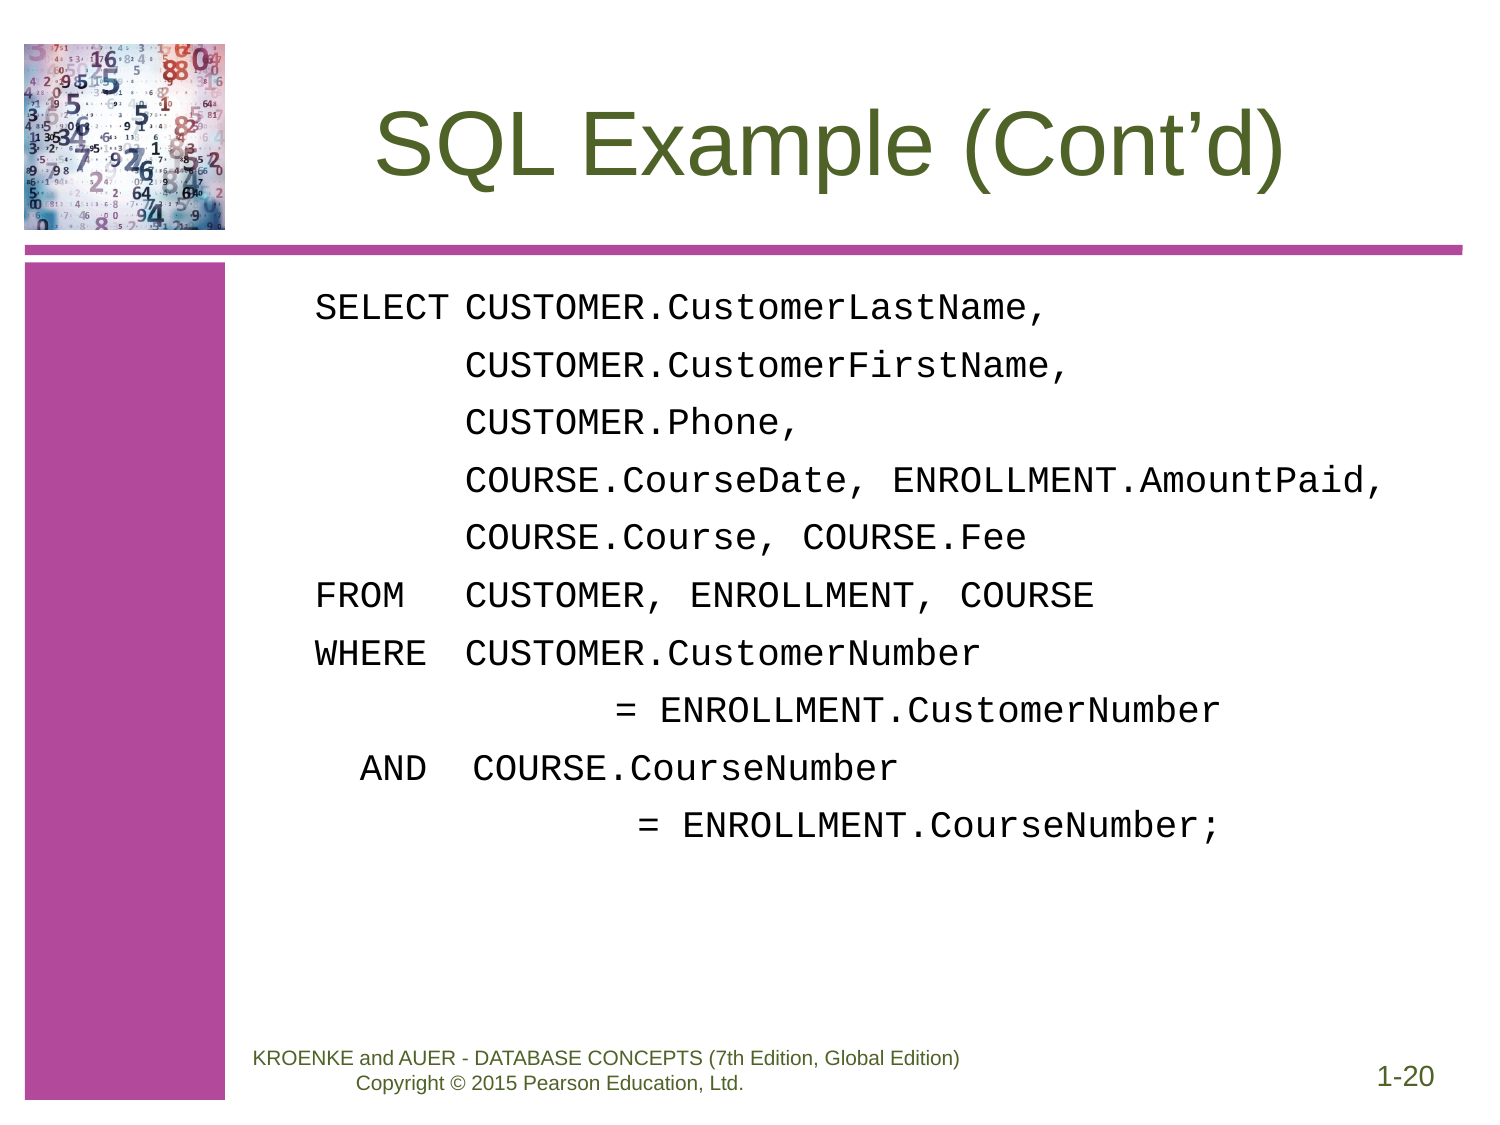

# SQL Example (Cont’d)
SELECT	CUSTOMER.CustomerLastName,
	CUSTOMER.CustomerFirstName,
	CUSTOMER.Phone,
	COURSE.CourseDate, ENROLLMENT.AmountPaid,
	COURSE.Course, COURSE.Fee
FROM	CUSTOMER, ENROLLMENT, COURSE
WHERE	CUSTOMER.CustomerNumber
		= ENROLLMENT.CustomerNumber
  AND  COURSE.CourseNumber
		 = ENROLLMENT.CourseNumber;
KROENKE and AUER - DATABASE CONCEPTS (7th Edition, Global Edition)                                      Copyright © 2015 Pearson Education, Ltd.
1-20